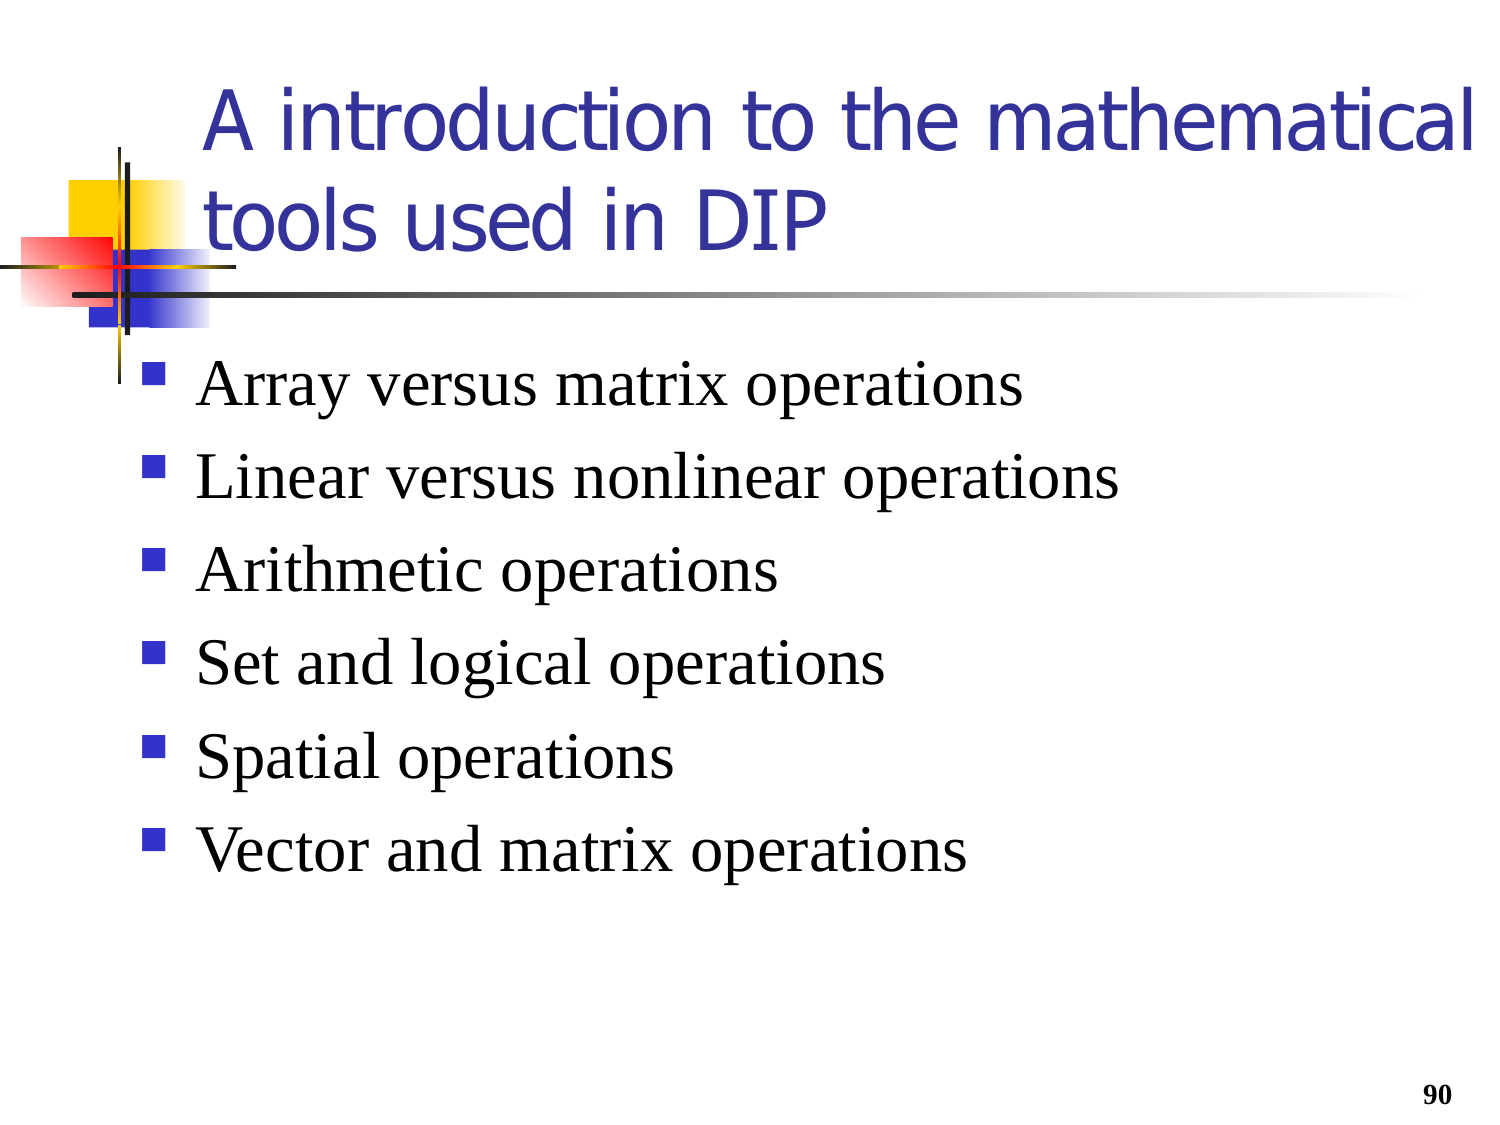

# A introduction to the mathematical tools used in DIP
Array versus matrix operations
Linear versus nonlinear operations
Arithmetic operations
Set and logical operations
Spatial operations
Vector and matrix operations
90